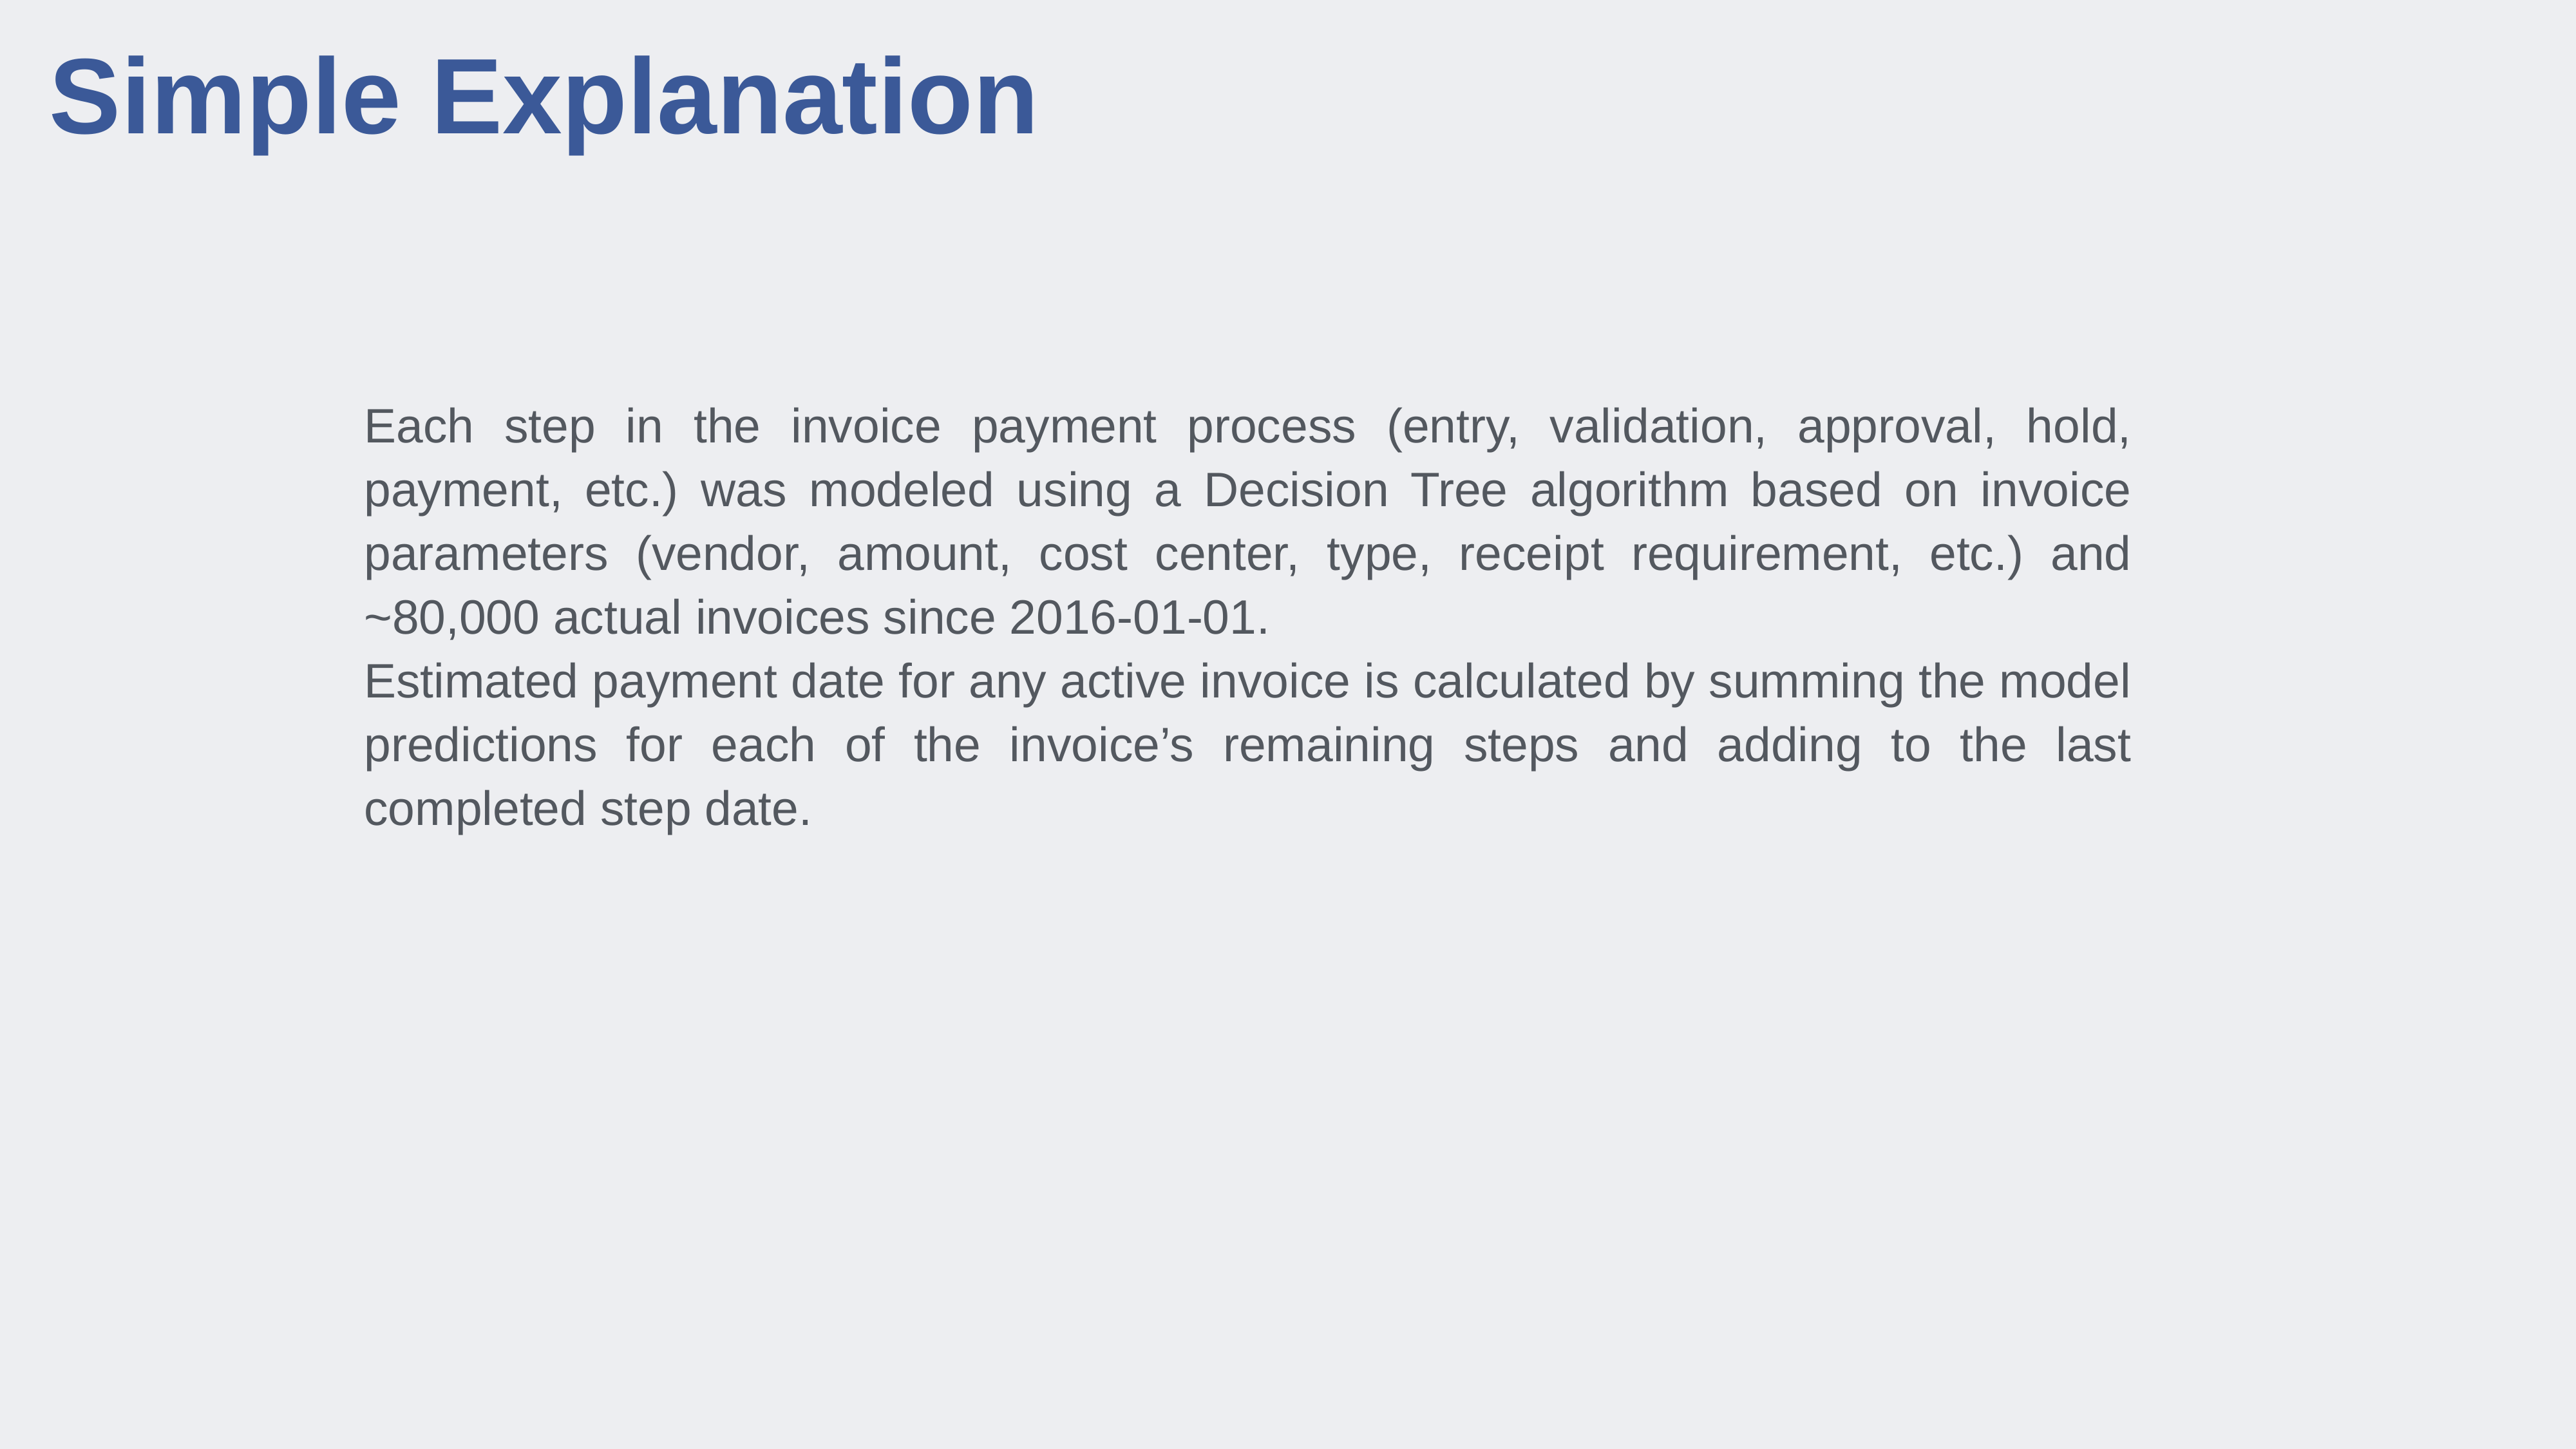

# Simple Explanation
Each step in the invoice payment process (entry, validation, approval, hold, payment, etc.) was modeled using a Decision Tree algorithm based on invoice parameters (vendor, amount, cost center, type, receipt requirement, etc.) and ~80,000 actual invoices since 2016-01-01.
Estimated payment date for any active invoice is calculated by summing the model predictions for each of the invoice’s remaining steps and adding to the last completed step date.